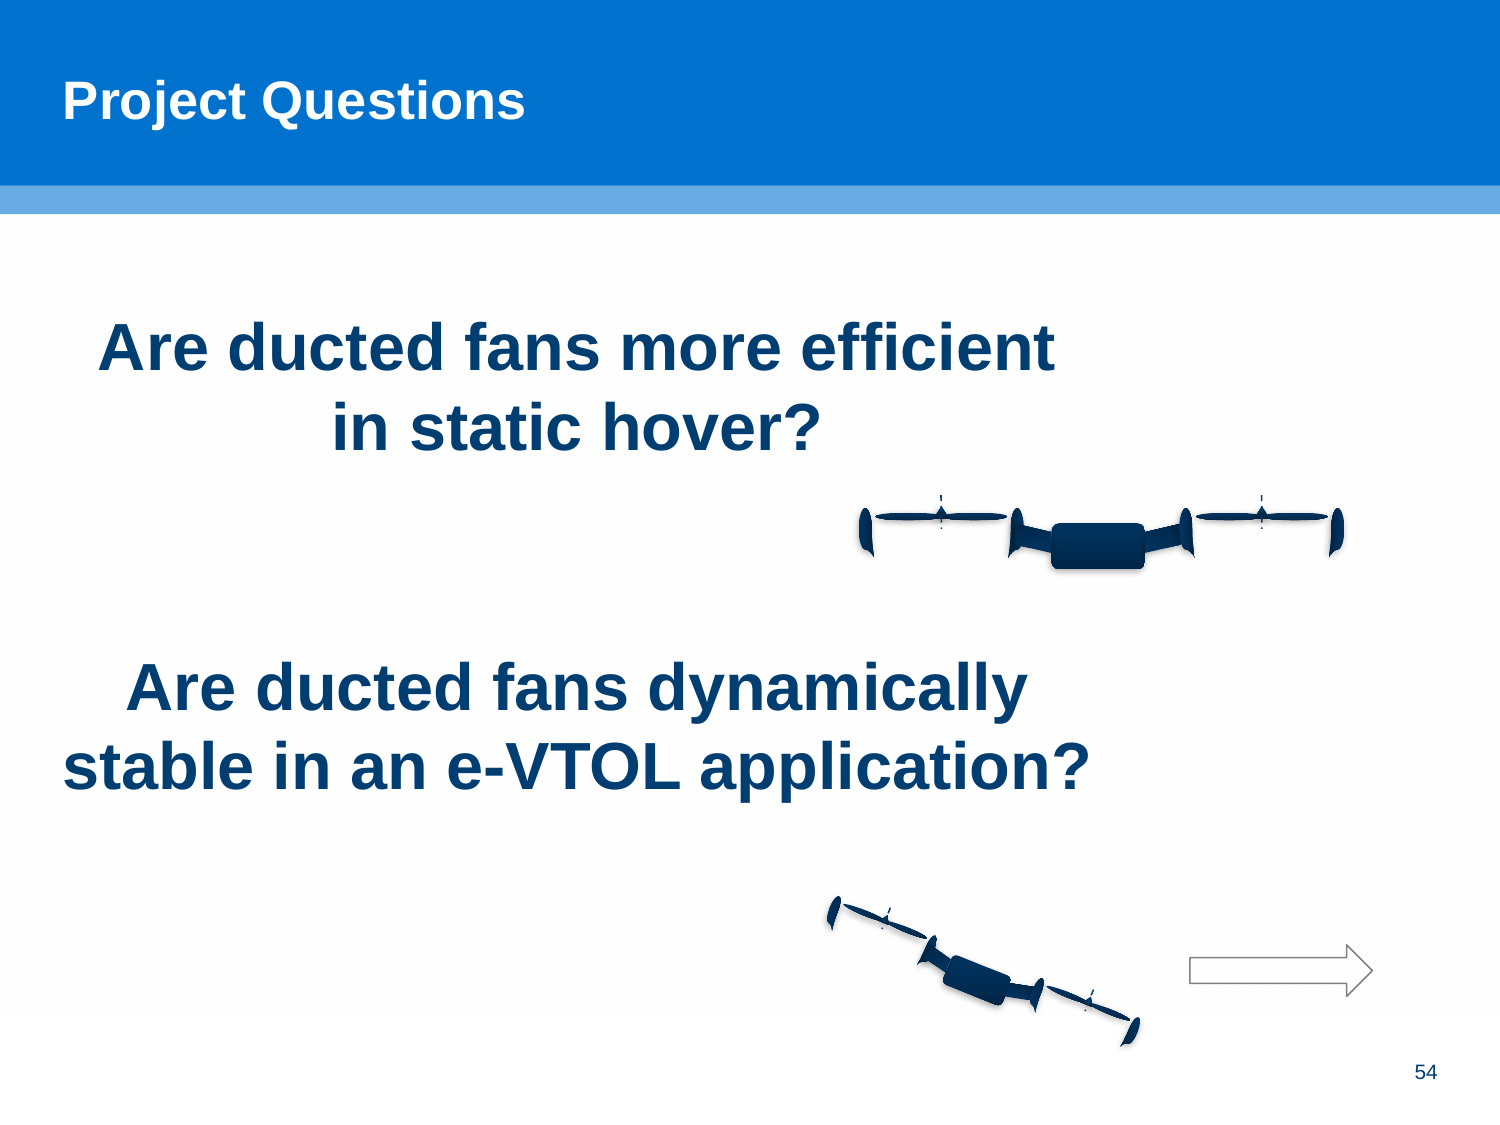

# Project Questions
Are ducted fans more efficient in static hover?

Are ducted fans dynamically stable in an e-VTOL application?

54